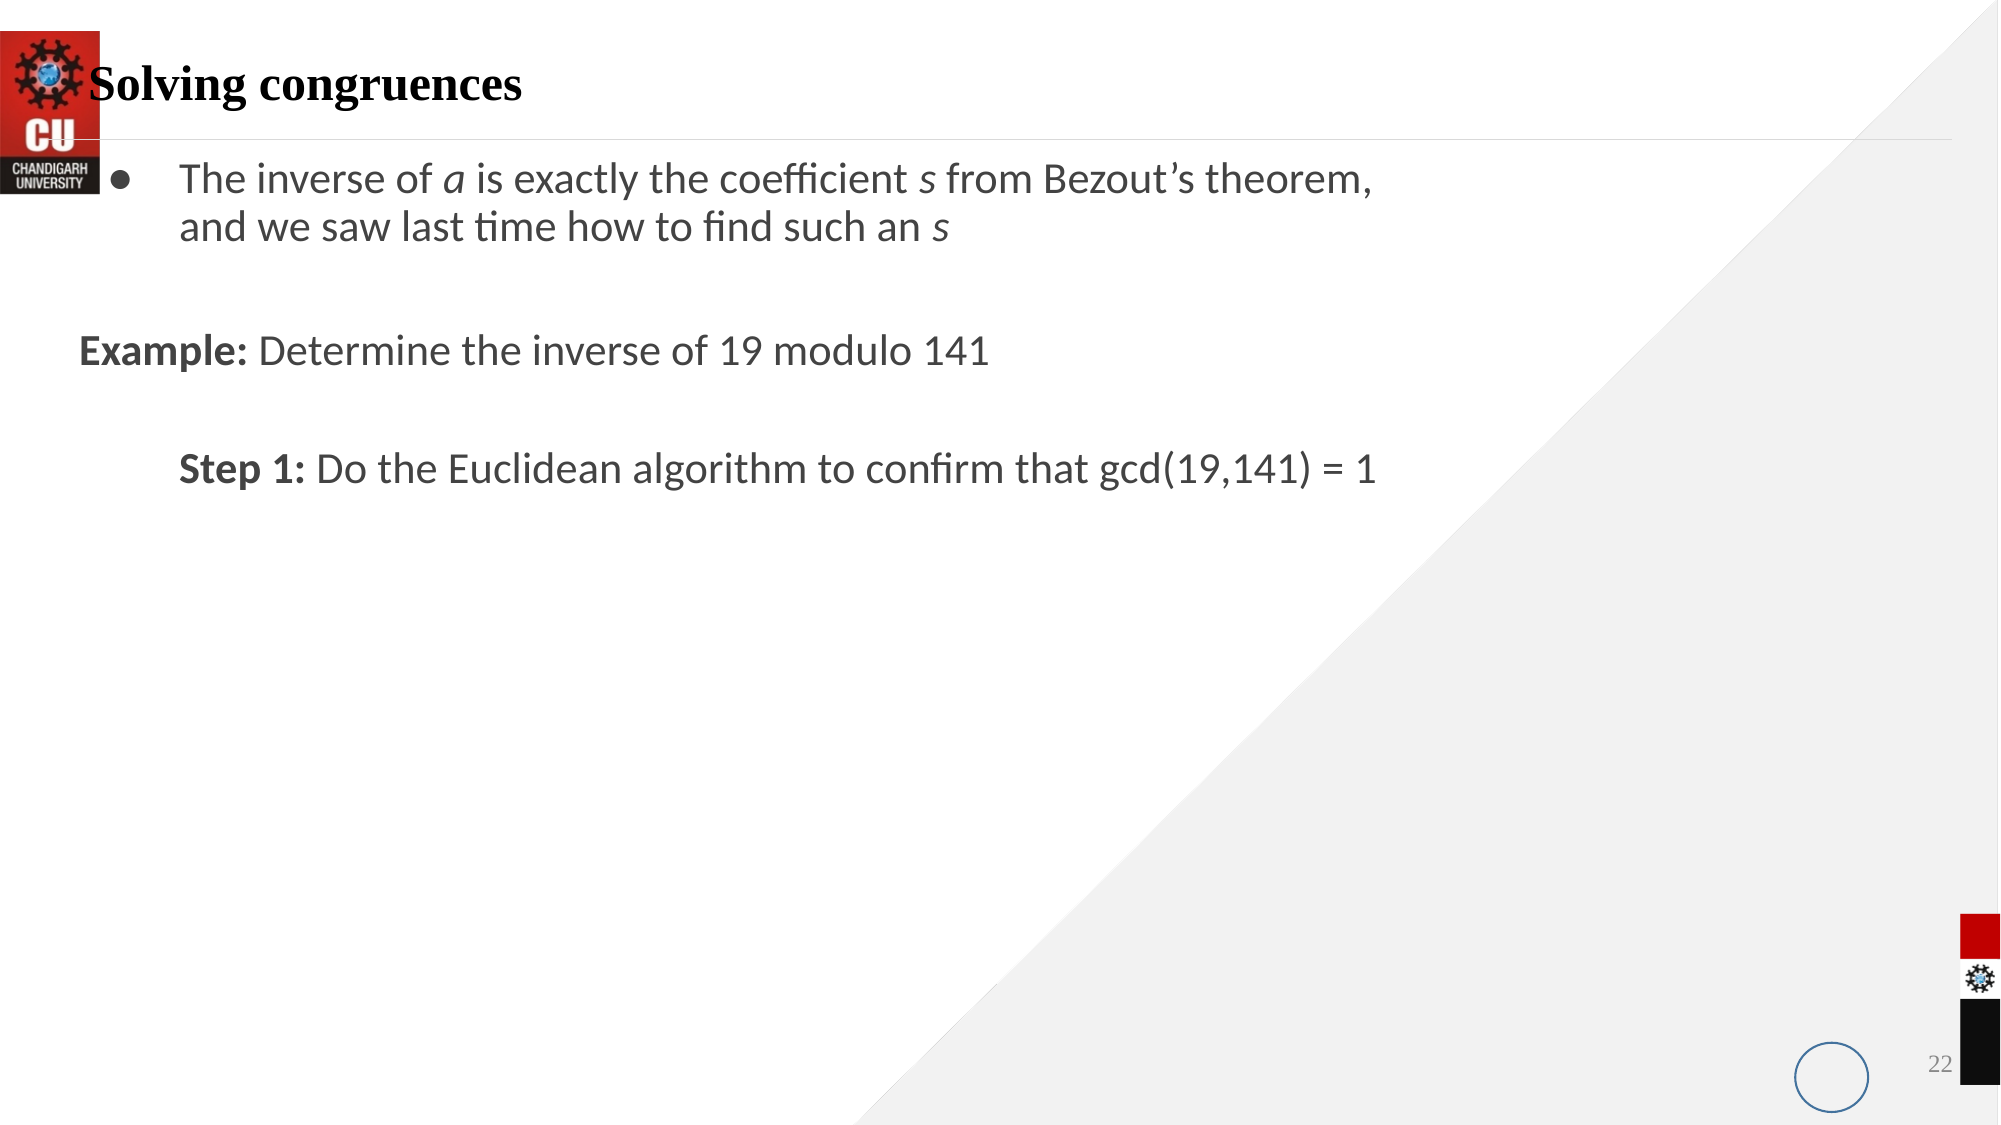

Solving congruences
The inverse of a is exactly the coefficient s from Bezout’s theorem,
and we saw last time how to find such an s
Example: Determine the inverse of 19 modulo 141
Step 1: Do the Euclidean algorithm to confirm that gcd(19,141) = 1

22